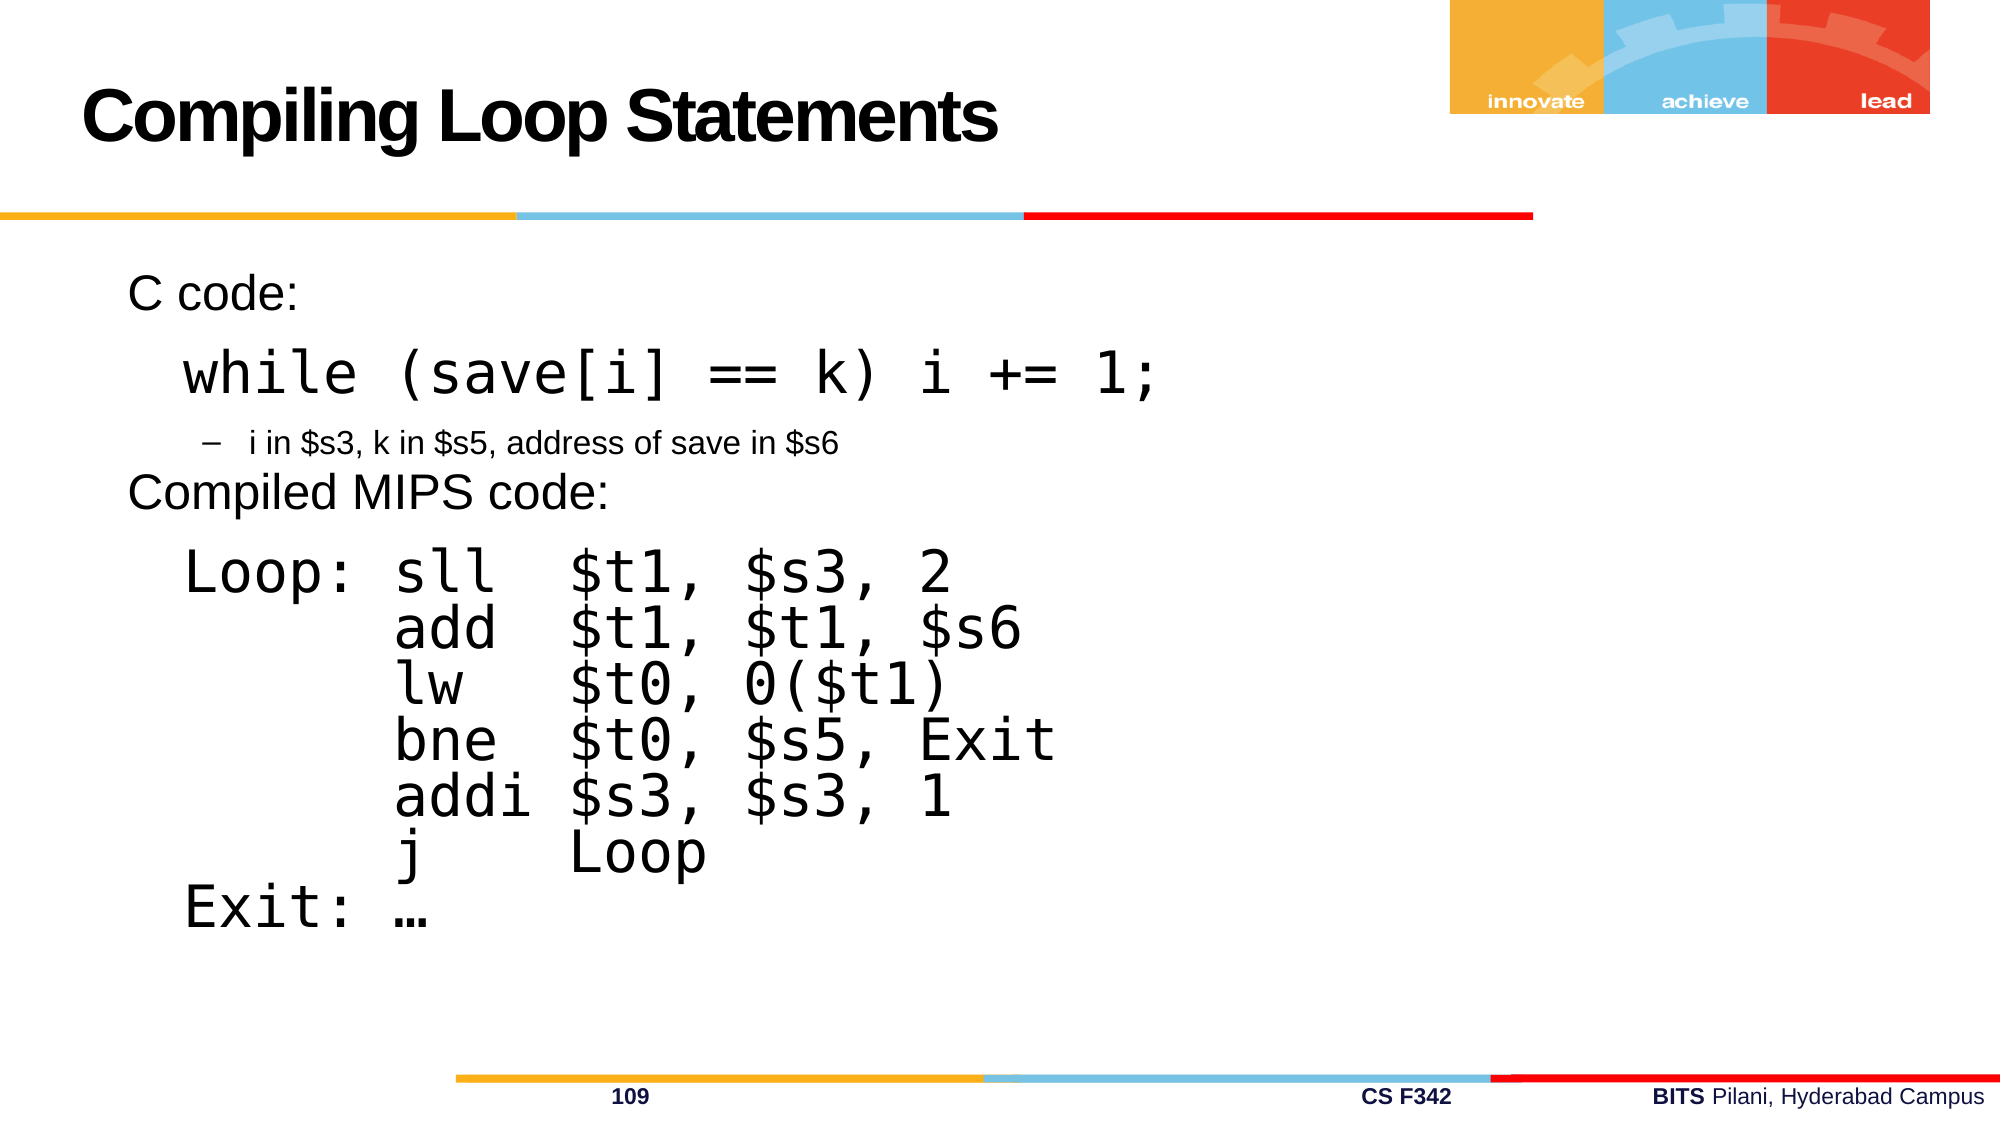

Compiling Loop Statements
C code:
	while (save[i] == k) i += 1;
i in $s3, k in $s5, address of save in $s6
Compiled MIPS code:
	Loop: sll  $t1, $s3, 2
      add  $t1, $t1, $s6
      lw   $t0, 0($t1)
      bne  $t0, $s5, Exit
      addi $s3, $s3, 1
      j    Loop
Exit: …